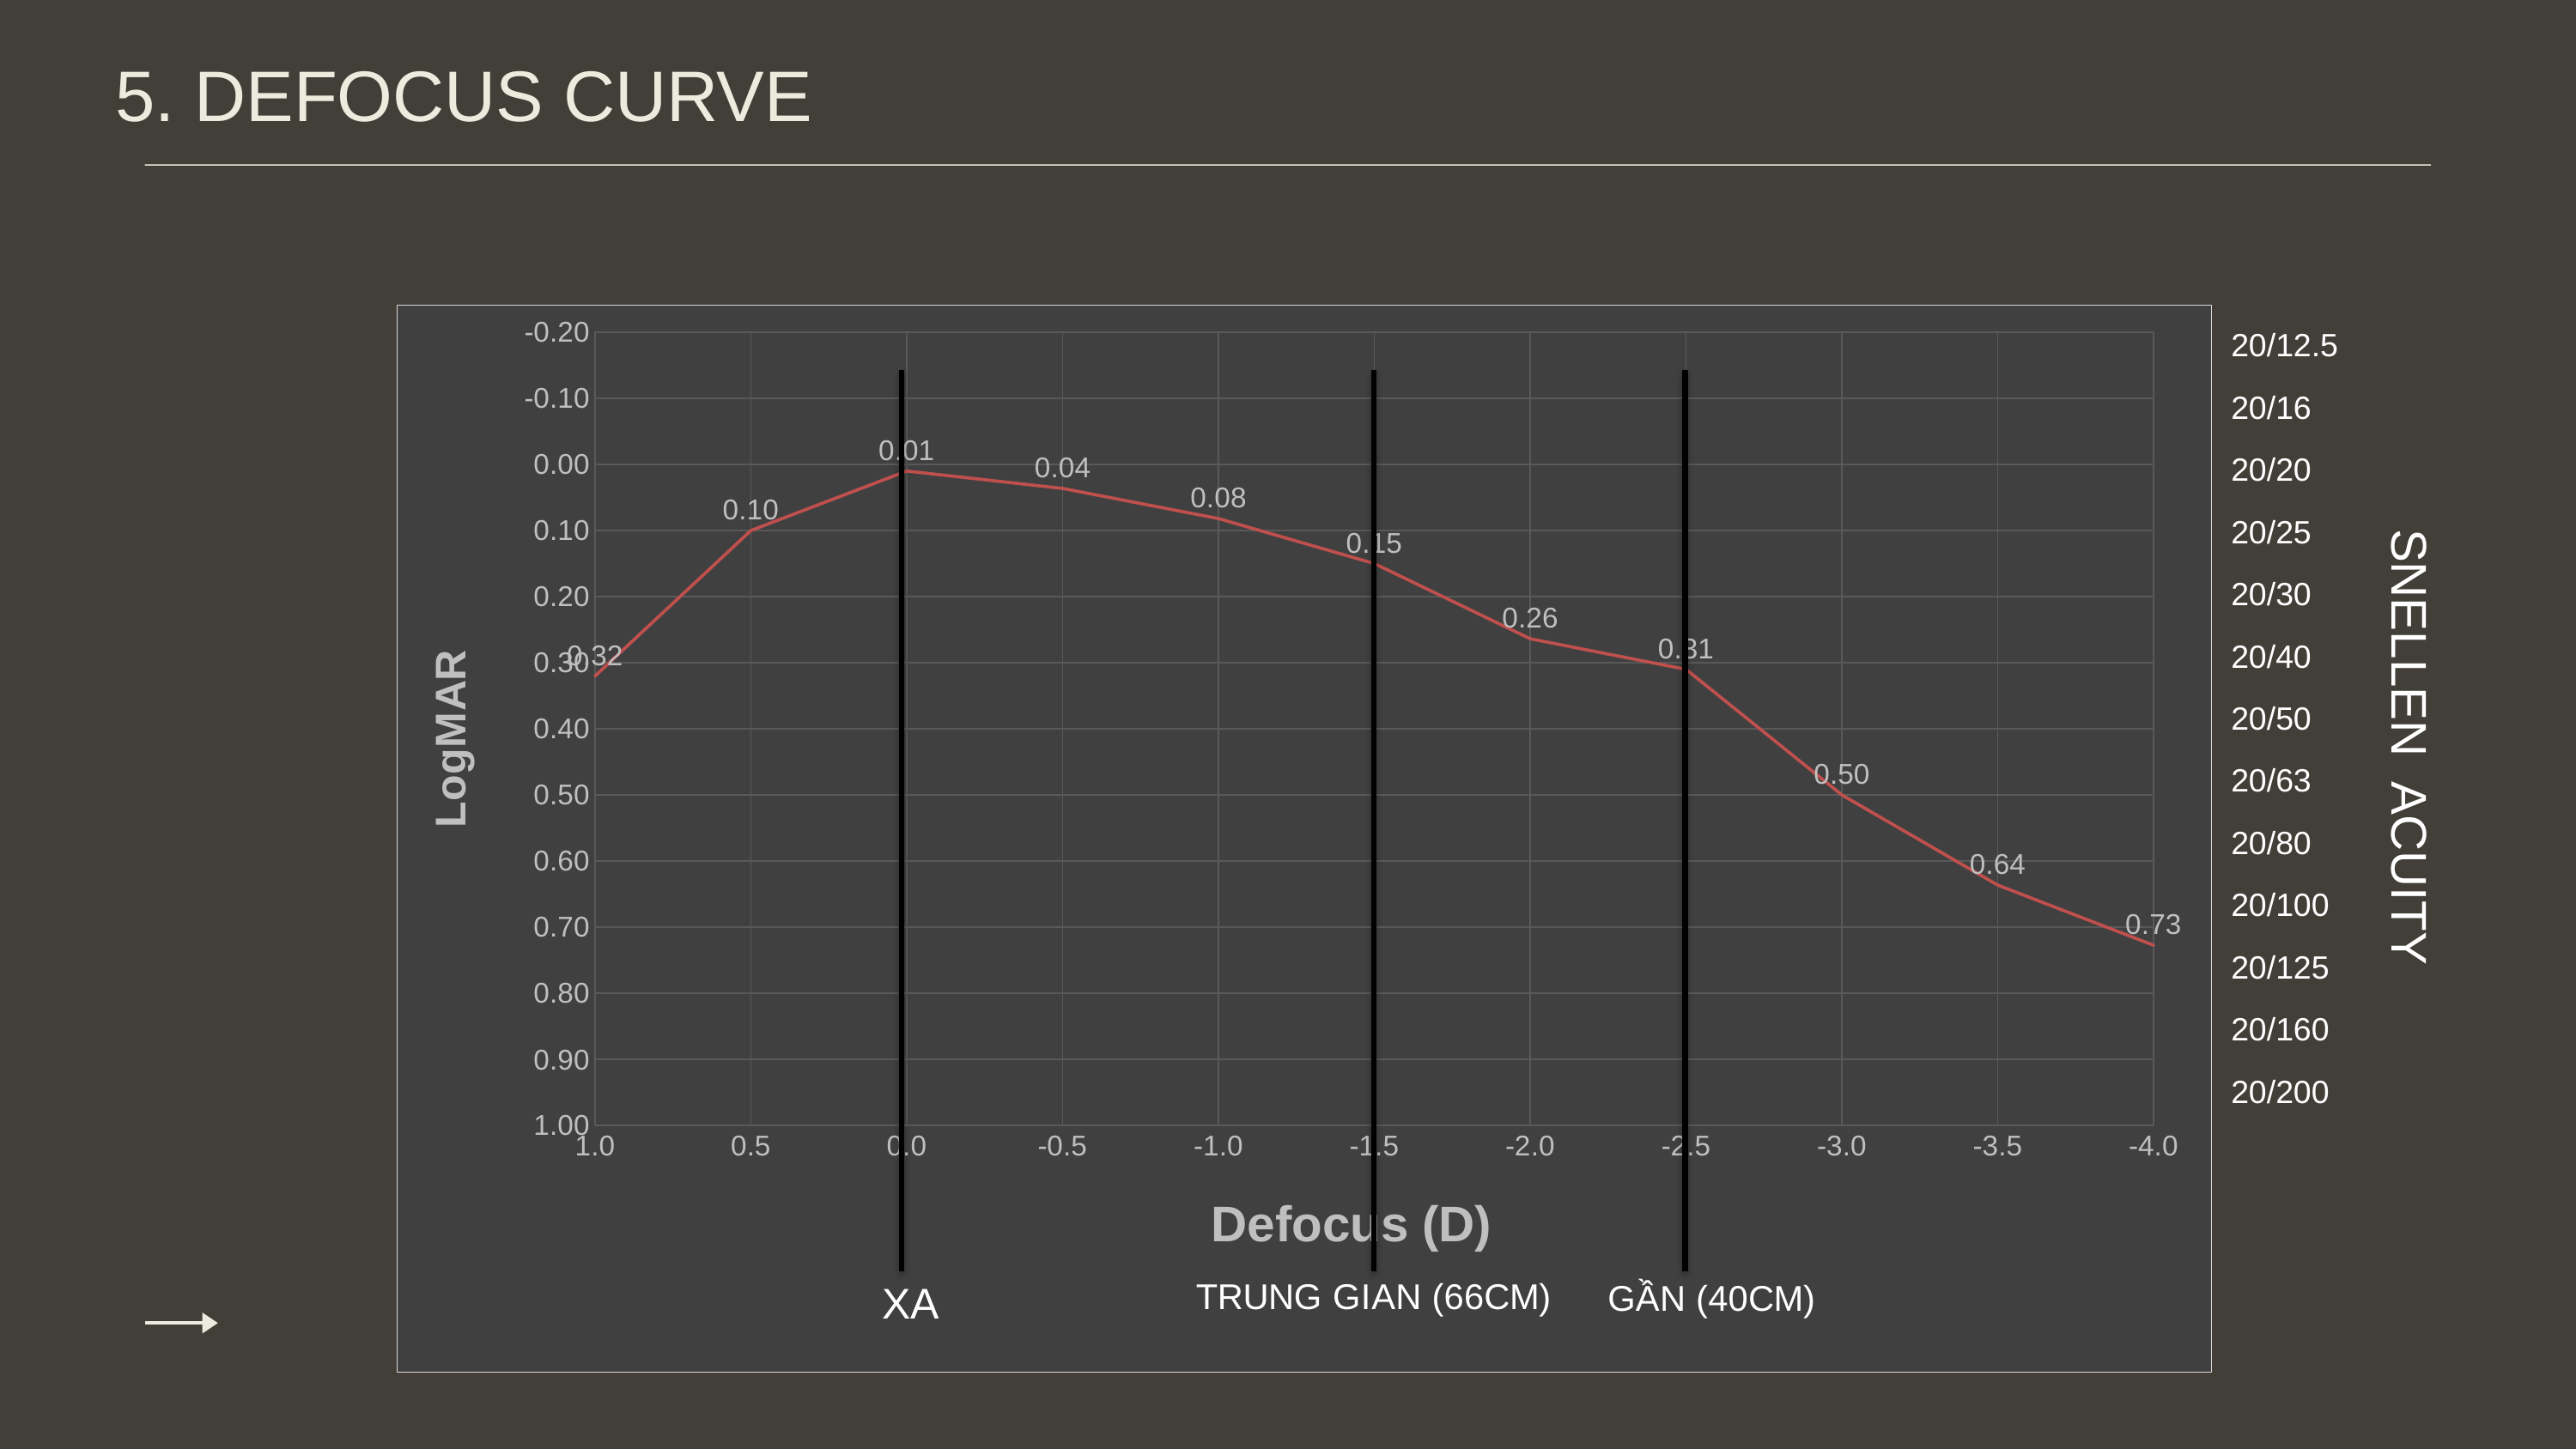

5. DEFOCUS CURVE
| 20/12.5 |
| --- |
| 20/16 |
| 20/20 |
| 20/25 |
| 20/30 |
| 20/40 |
| 20/50 |
| 20/63 |
| 20/80 |
| 20/100 |
| 20/125 |
| 20/160 |
| 20/200 |

### Chart

| Category |  |
|---|---|
| 1 | 0.32 |
| 0.5 | 0.1 |
| 0 | 0.01 |
| -0.5 | 0.03636363636363637 |
| -1 | 0.08181818181818182 |
| -1.5 | 0.15 |
| -2 | 0.26363636363636367 |
| -2.5 | 0.31 |
| -3 | 0.5 |
| -3.5 | 0.6363636363636362 |
| -4 | 0.7272727272727272 |
SNELLEN  ACUITY
XA